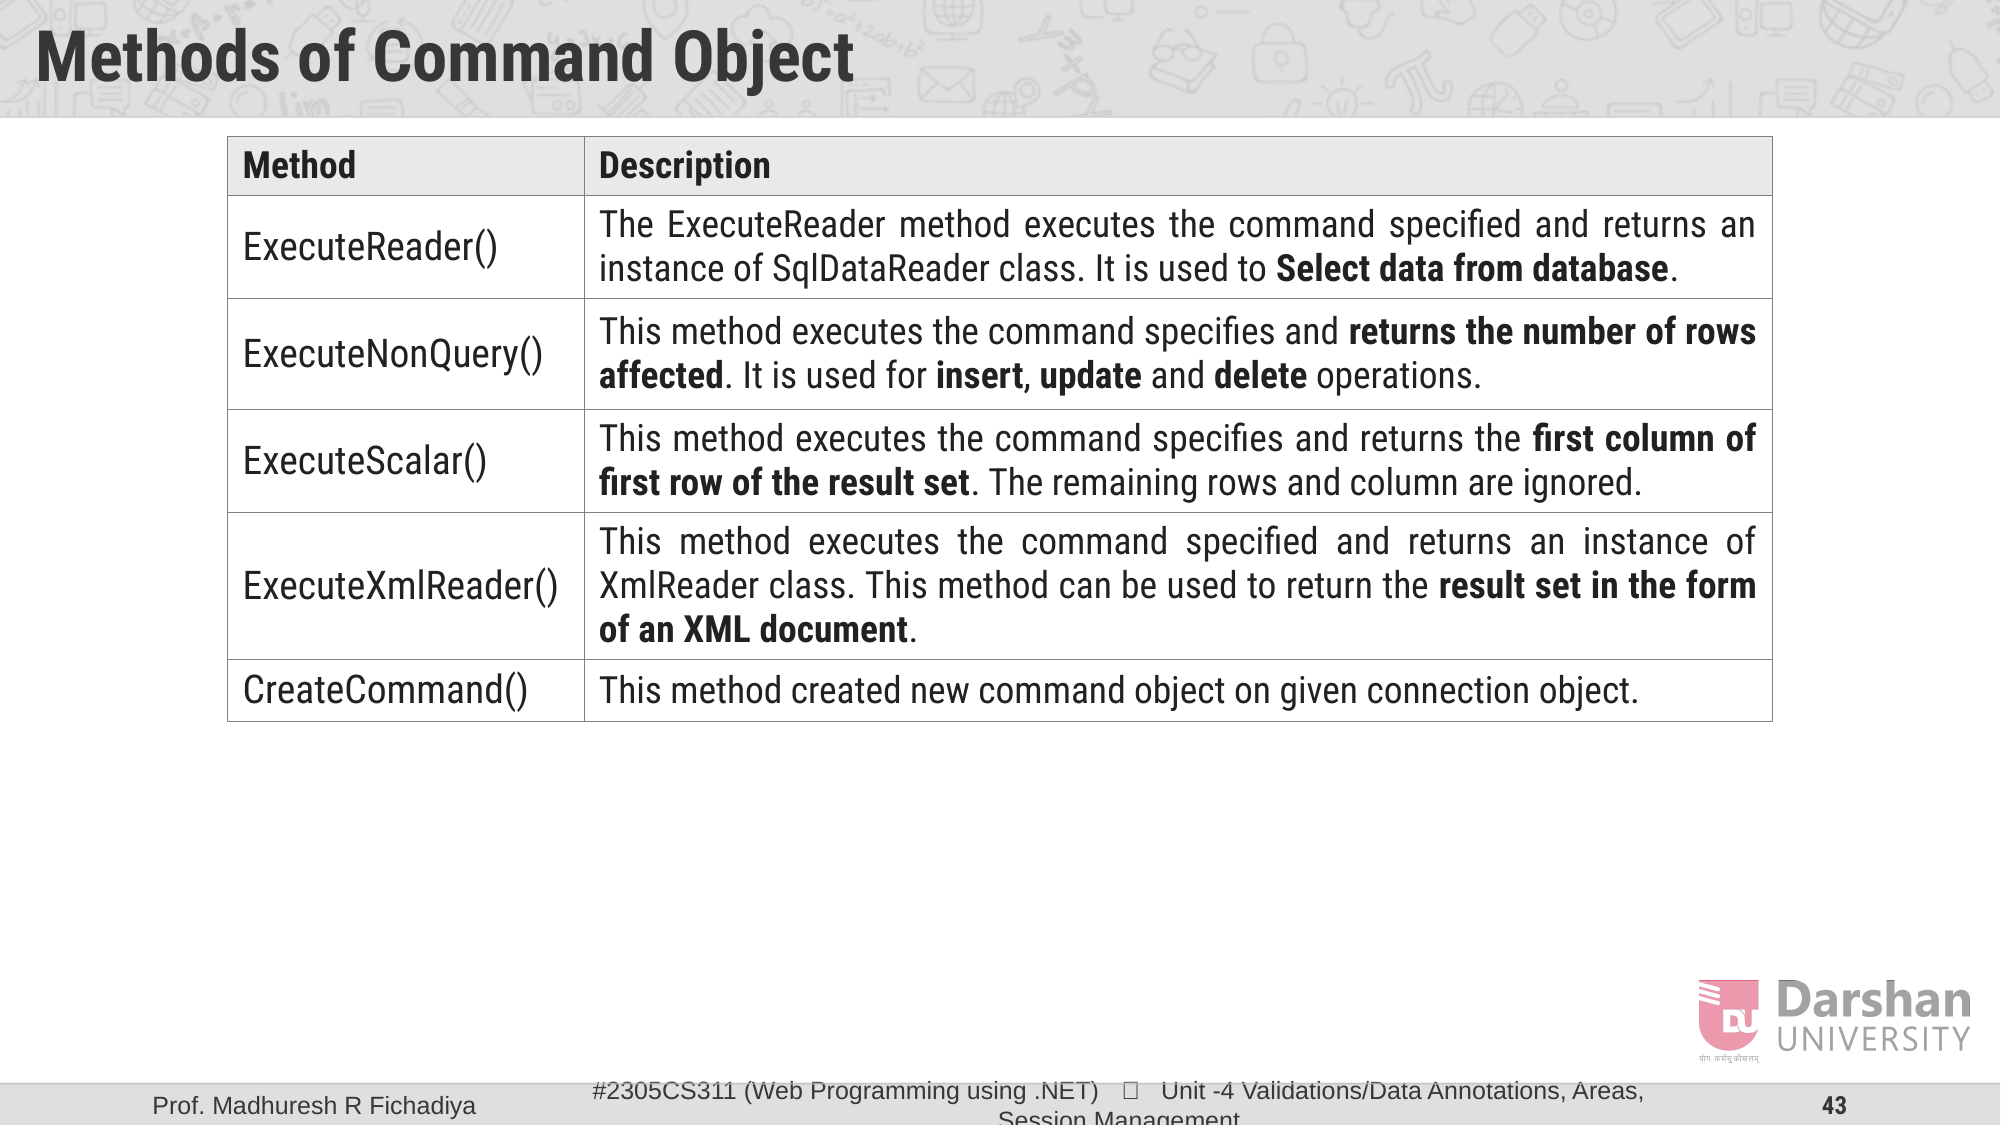

# Methods of Command Object
| Method | Description |
| --- | --- |
| ExecuteReader() | The ExecuteReader method executes the command specified and returns an instance of SqlDataReader class. It is used to Select data from database. |
| ExecuteNonQuery() | This method executes the command specifies and returns the number of rows affected. It is used for insert, update and delete operations. |
| ExecuteScalar() | This method executes the command specifies and returns the first column of first row of the result set. The remaining rows and column are ignored. |
| ExecuteXmlReader() | This method executes the command specified and returns an instance of XmlReader class. This method can be used to return the result set in the form of an XML document. |
| CreateCommand() | This method created new command object on given connection object. |